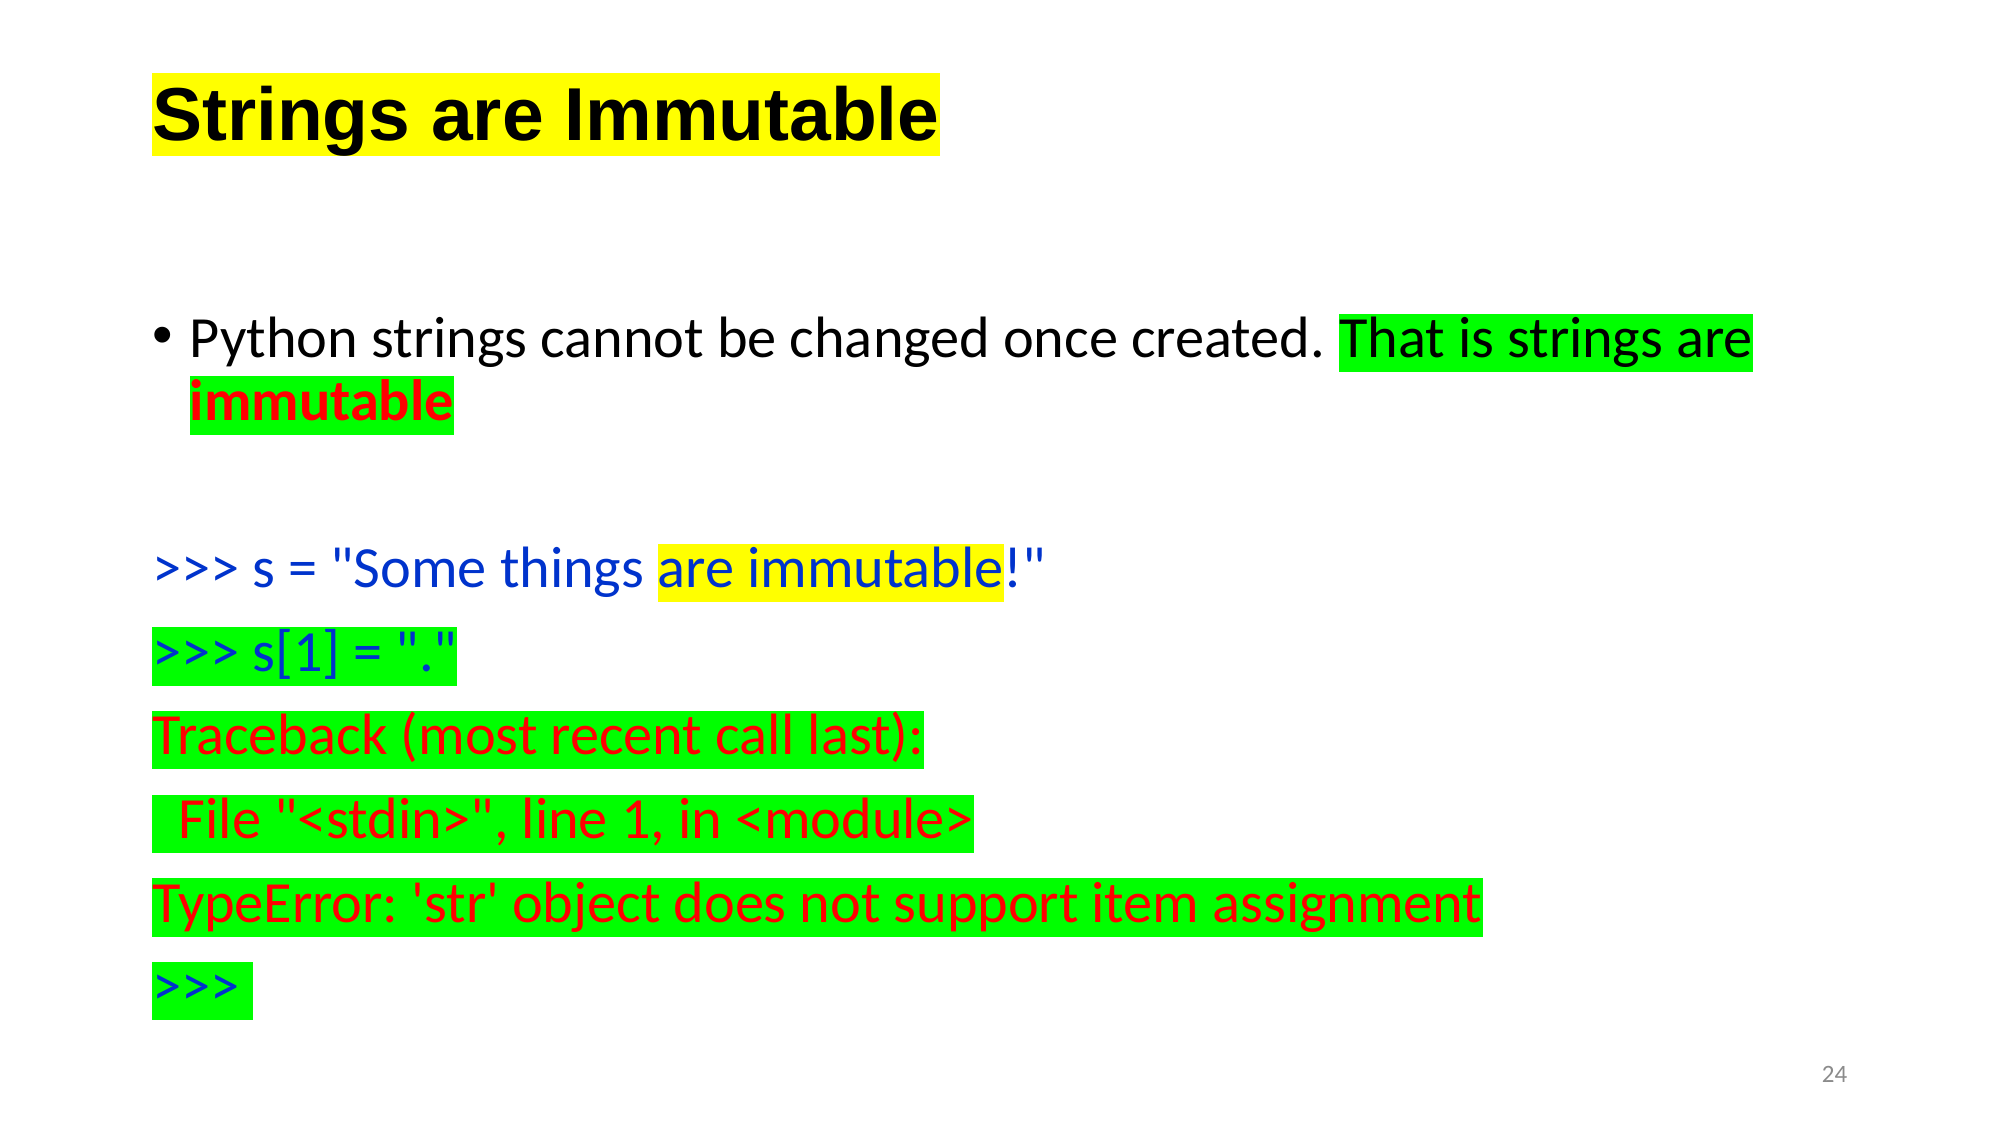

# Strings are Immutable
Python strings cannot be changed once created. That is strings are immutable

>>> s = "Some things are immutable!"
>>> s[1] = "."
Traceback (most recent call last):
  File "<stdin>", line 1, in <module>
TypeError: 'str' object does not support item assignment
>>>
24